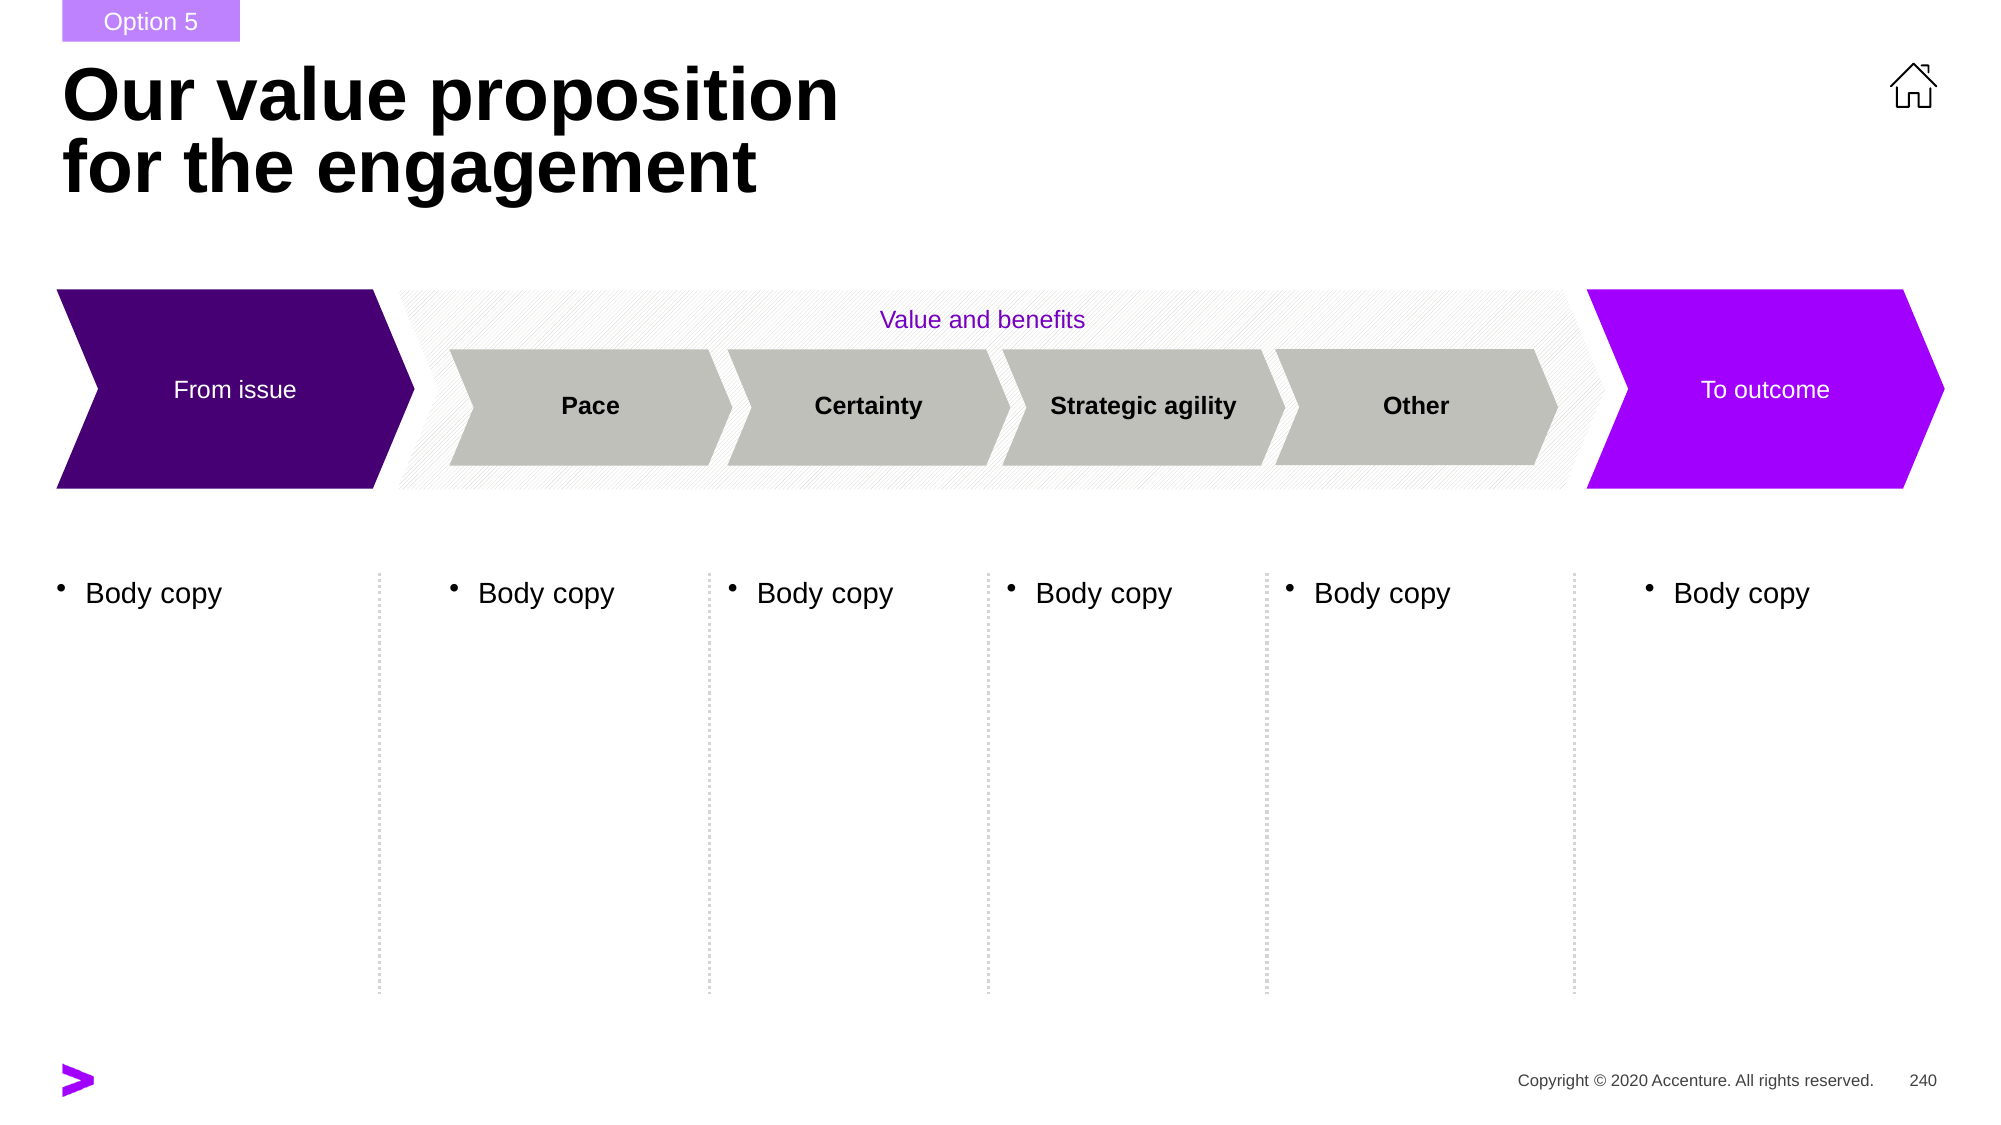

Option 5

# Our value proposition for the engagement

From issue
To outcome

Value and benefits
Other
Pace
Certainty
Strategic agility
Body copy
Body copy
Body copy
Body copy
Body copy
Body copy